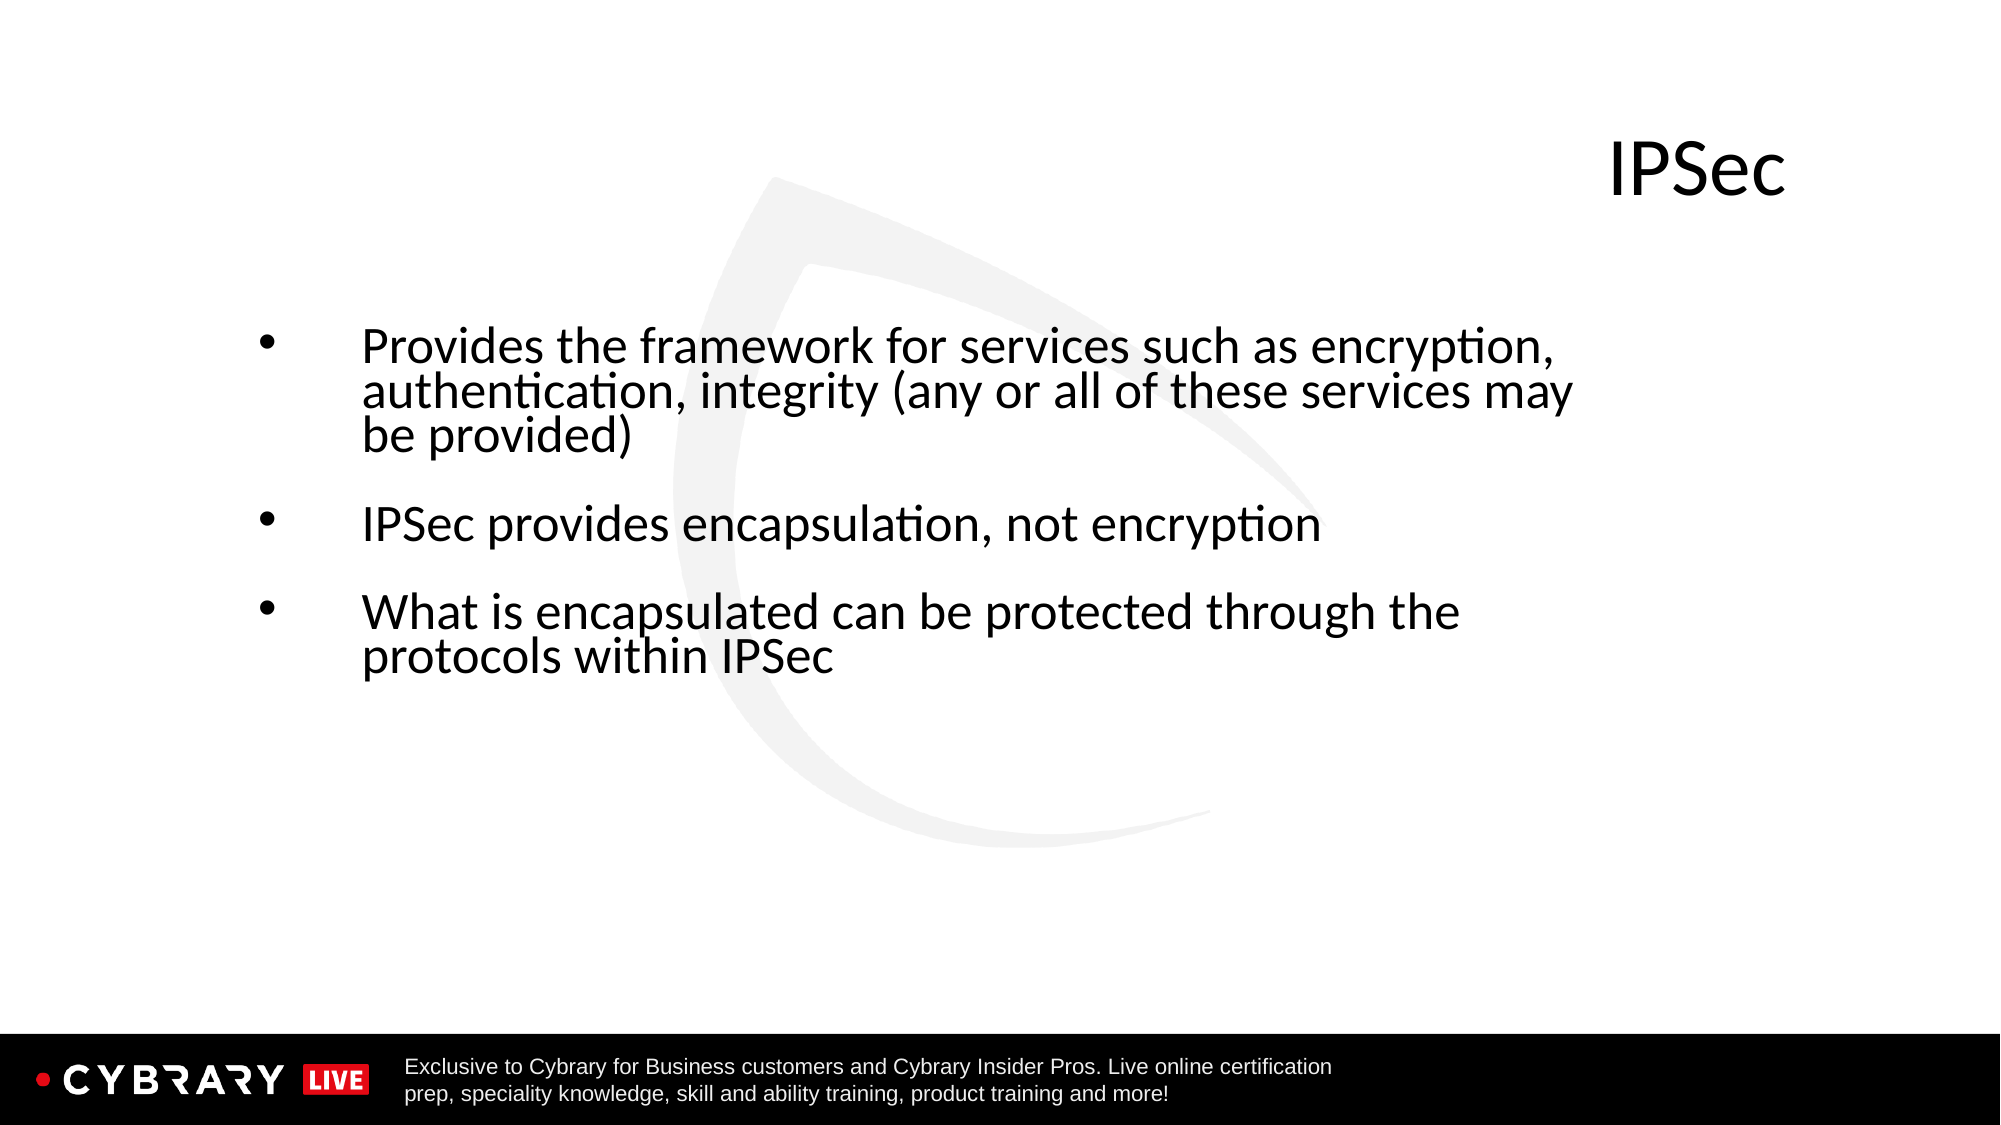

# IPSec
Provides the framework for services such as encryption, authentication, integrity (any or all of these services may be provided)

IPSec provides encapsulation, not encryption

What is encapsulated can be protected through the protocols within IPSec

181